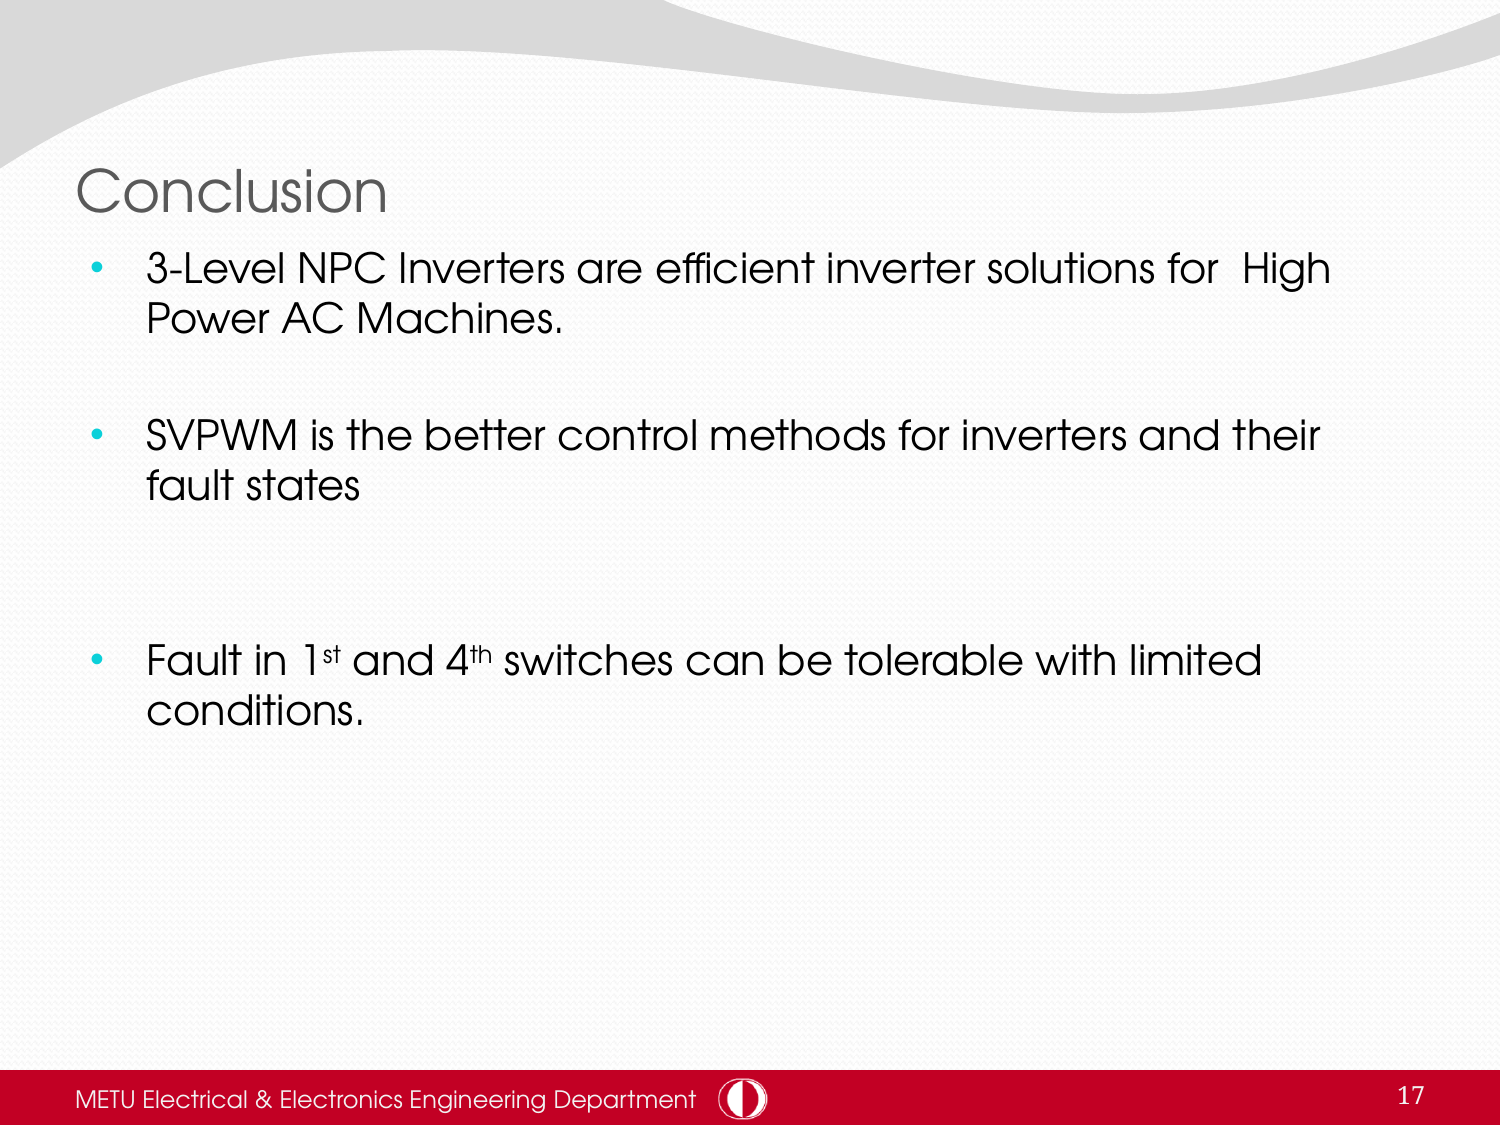

# Conclusion
3-Level NPC Inverters are efficient inverter solutions for  High Power AC Machines.

SVPWM is the better control methods for inverters and their fault states

Fault in 1st and 4th switches can be tolerable with limited conditions.
METU Electrical & Electronics Engineering Department
17